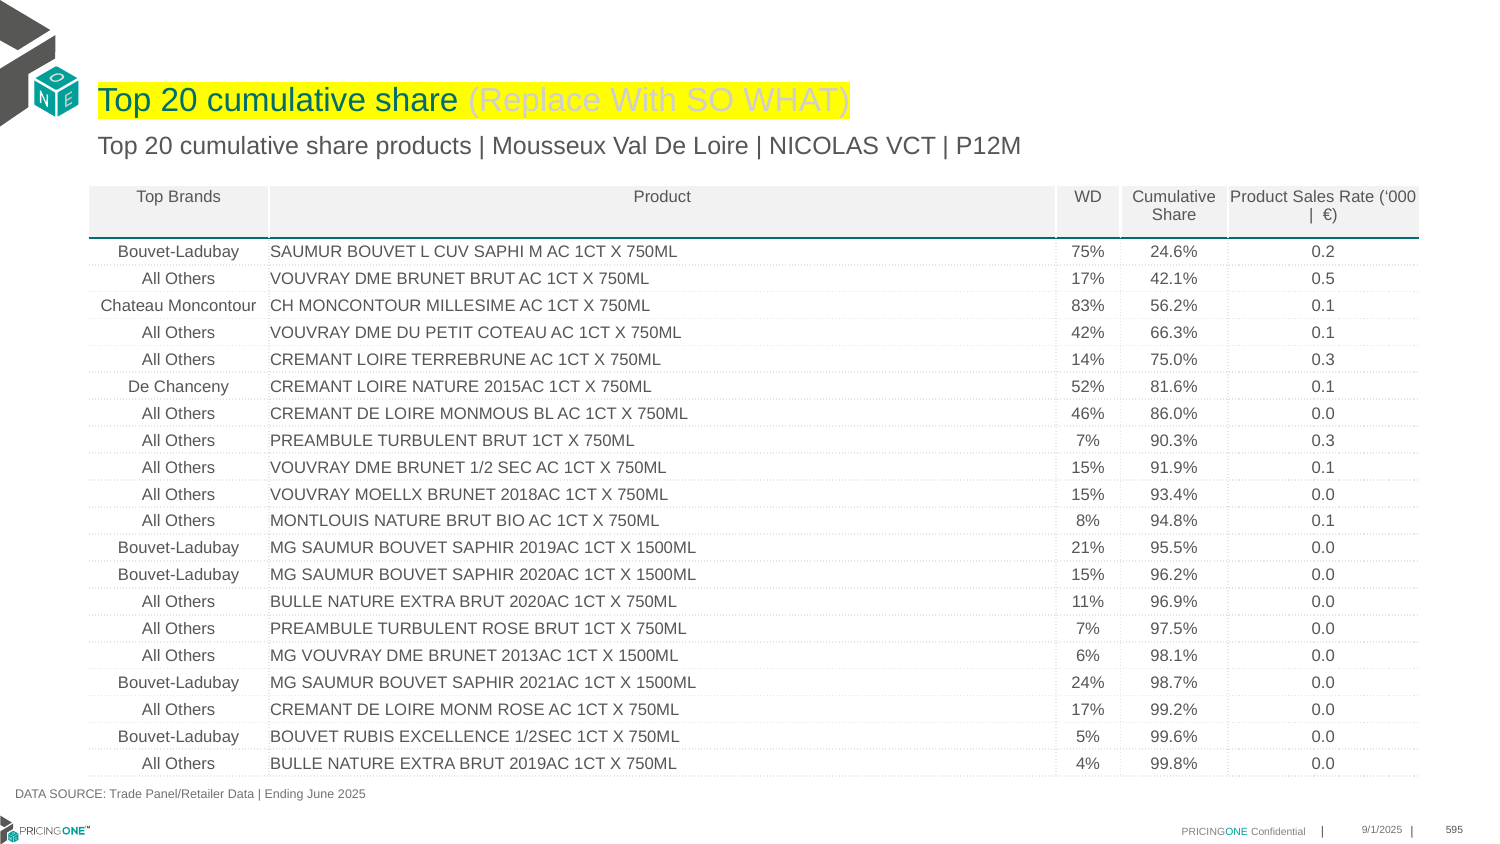

# Top 20 cumulative share (Replace With SO WHAT)
Top 20 cumulative share products | Mousseux Val De Loire | NICOLAS VCT | P12M
| Top Brands | Product | WD | Cumulative Share | Product Sales Rate (‘000 | €) |
| --- | --- | --- | --- | --- |
| Bouvet-Ladubay | SAUMUR BOUVET L CUV SAPHI M AC 1CT X 750ML | 75% | 24.6% | 0.2 |
| All Others | VOUVRAY DME BRUNET BRUT AC 1CT X 750ML | 17% | 42.1% | 0.5 |
| Chateau Moncontour | CH MONCONTOUR MILLESIME AC 1CT X 750ML | 83% | 56.2% | 0.1 |
| All Others | VOUVRAY DME DU PETIT COTEAU AC 1CT X 750ML | 42% | 66.3% | 0.1 |
| All Others | CREMANT LOIRE TERREBRUNE AC 1CT X 750ML | 14% | 75.0% | 0.3 |
| De Chanceny | CREMANT LOIRE NATURE 2015AC 1CT X 750ML | 52% | 81.6% | 0.1 |
| All Others | CREMANT DE LOIRE MONMOUS BL AC 1CT X 750ML | 46% | 86.0% | 0.0 |
| All Others | PREAMBULE TURBULENT BRUT 1CT X 750ML | 7% | 90.3% | 0.3 |
| All Others | VOUVRAY DME BRUNET 1/2 SEC AC 1CT X 750ML | 15% | 91.9% | 0.1 |
| All Others | VOUVRAY MOELLX BRUNET 2018AC 1CT X 750ML | 15% | 93.4% | 0.0 |
| All Others | MONTLOUIS NATURE BRUT BIO AC 1CT X 750ML | 8% | 94.8% | 0.1 |
| Bouvet-Ladubay | MG SAUMUR BOUVET SAPHIR 2019AC 1CT X 1500ML | 21% | 95.5% | 0.0 |
| Bouvet-Ladubay | MG SAUMUR BOUVET SAPHIR 2020AC 1CT X 1500ML | 15% | 96.2% | 0.0 |
| All Others | BULLE NATURE EXTRA BRUT 2020AC 1CT X 750ML | 11% | 96.9% | 0.0 |
| All Others | PREAMBULE TURBULENT ROSE BRUT 1CT X 750ML | 7% | 97.5% | 0.0 |
| All Others | MG VOUVRAY DME BRUNET 2013AC 1CT X 1500ML | 6% | 98.1% | 0.0 |
| Bouvet-Ladubay | MG SAUMUR BOUVET SAPHIR 2021AC 1CT X 1500ML | 24% | 98.7% | 0.0 |
| All Others | CREMANT DE LOIRE MONM ROSE AC 1CT X 750ML | 17% | 99.2% | 0.0 |
| Bouvet-Ladubay | BOUVET RUBIS EXCELLENCE 1/2SEC 1CT X 750ML | 5% | 99.6% | 0.0 |
| All Others | BULLE NATURE EXTRA BRUT 2019AC 1CT X 750ML | 4% | 99.8% | 0.0 |
DATA SOURCE: Trade Panel/Retailer Data | Ending June 2025

9/1/2025
595